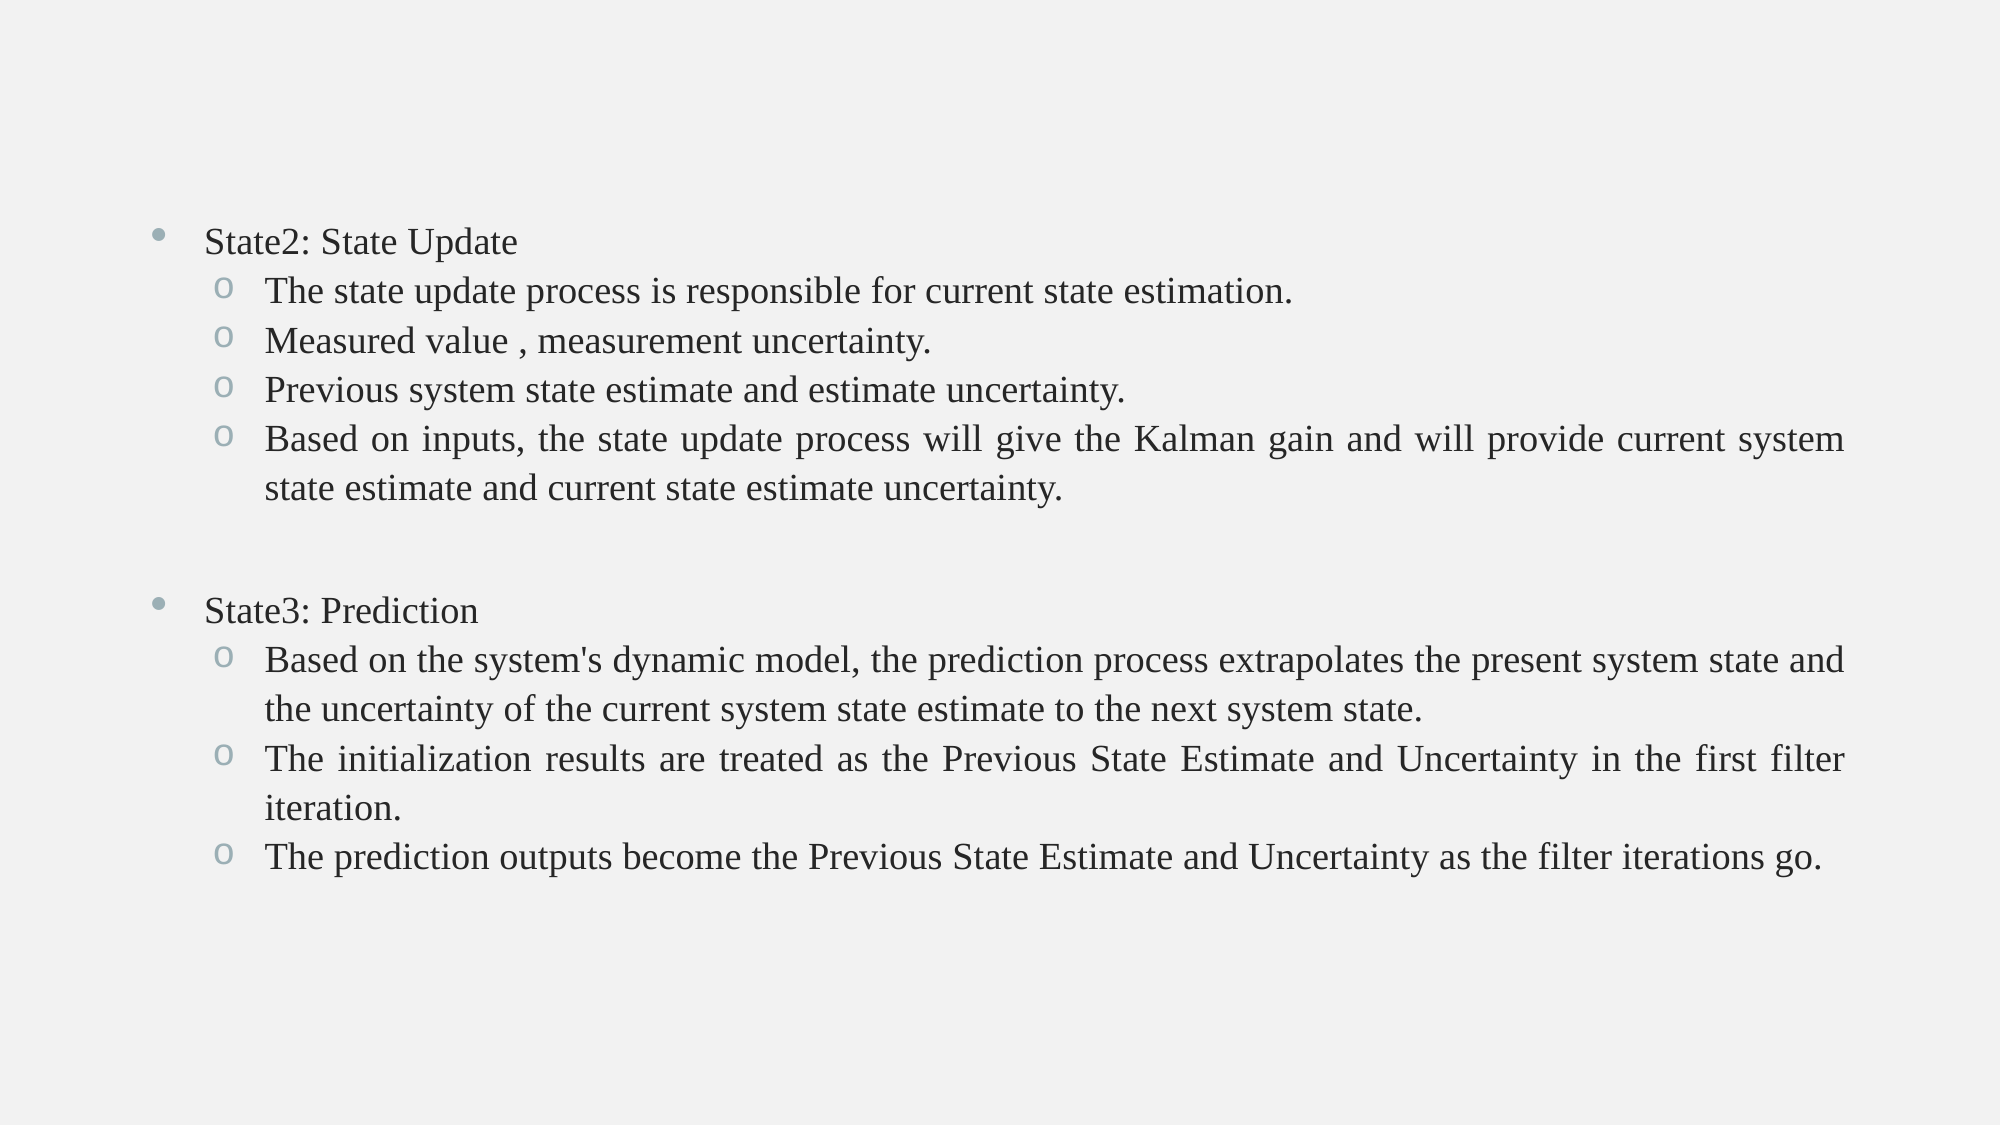

State2: State Update
The state update process is responsible for current state estimation.
Measured value , measurement uncertainty.
Previous system state estimate and estimate uncertainty.
Based on inputs, the state update process will give the Kalman gain and will provide current system state estimate and current state estimate uncertainty.

State3: Prediction
Based on the system's dynamic model, the prediction process extrapolates the present system state and the uncertainty of the current system state estimate to the next system state.
The initialization results are treated as the Previous State Estimate and Uncertainty in the first filter iteration.
The prediction outputs become the Previous State Estimate and Uncertainty as the filter iterations go.